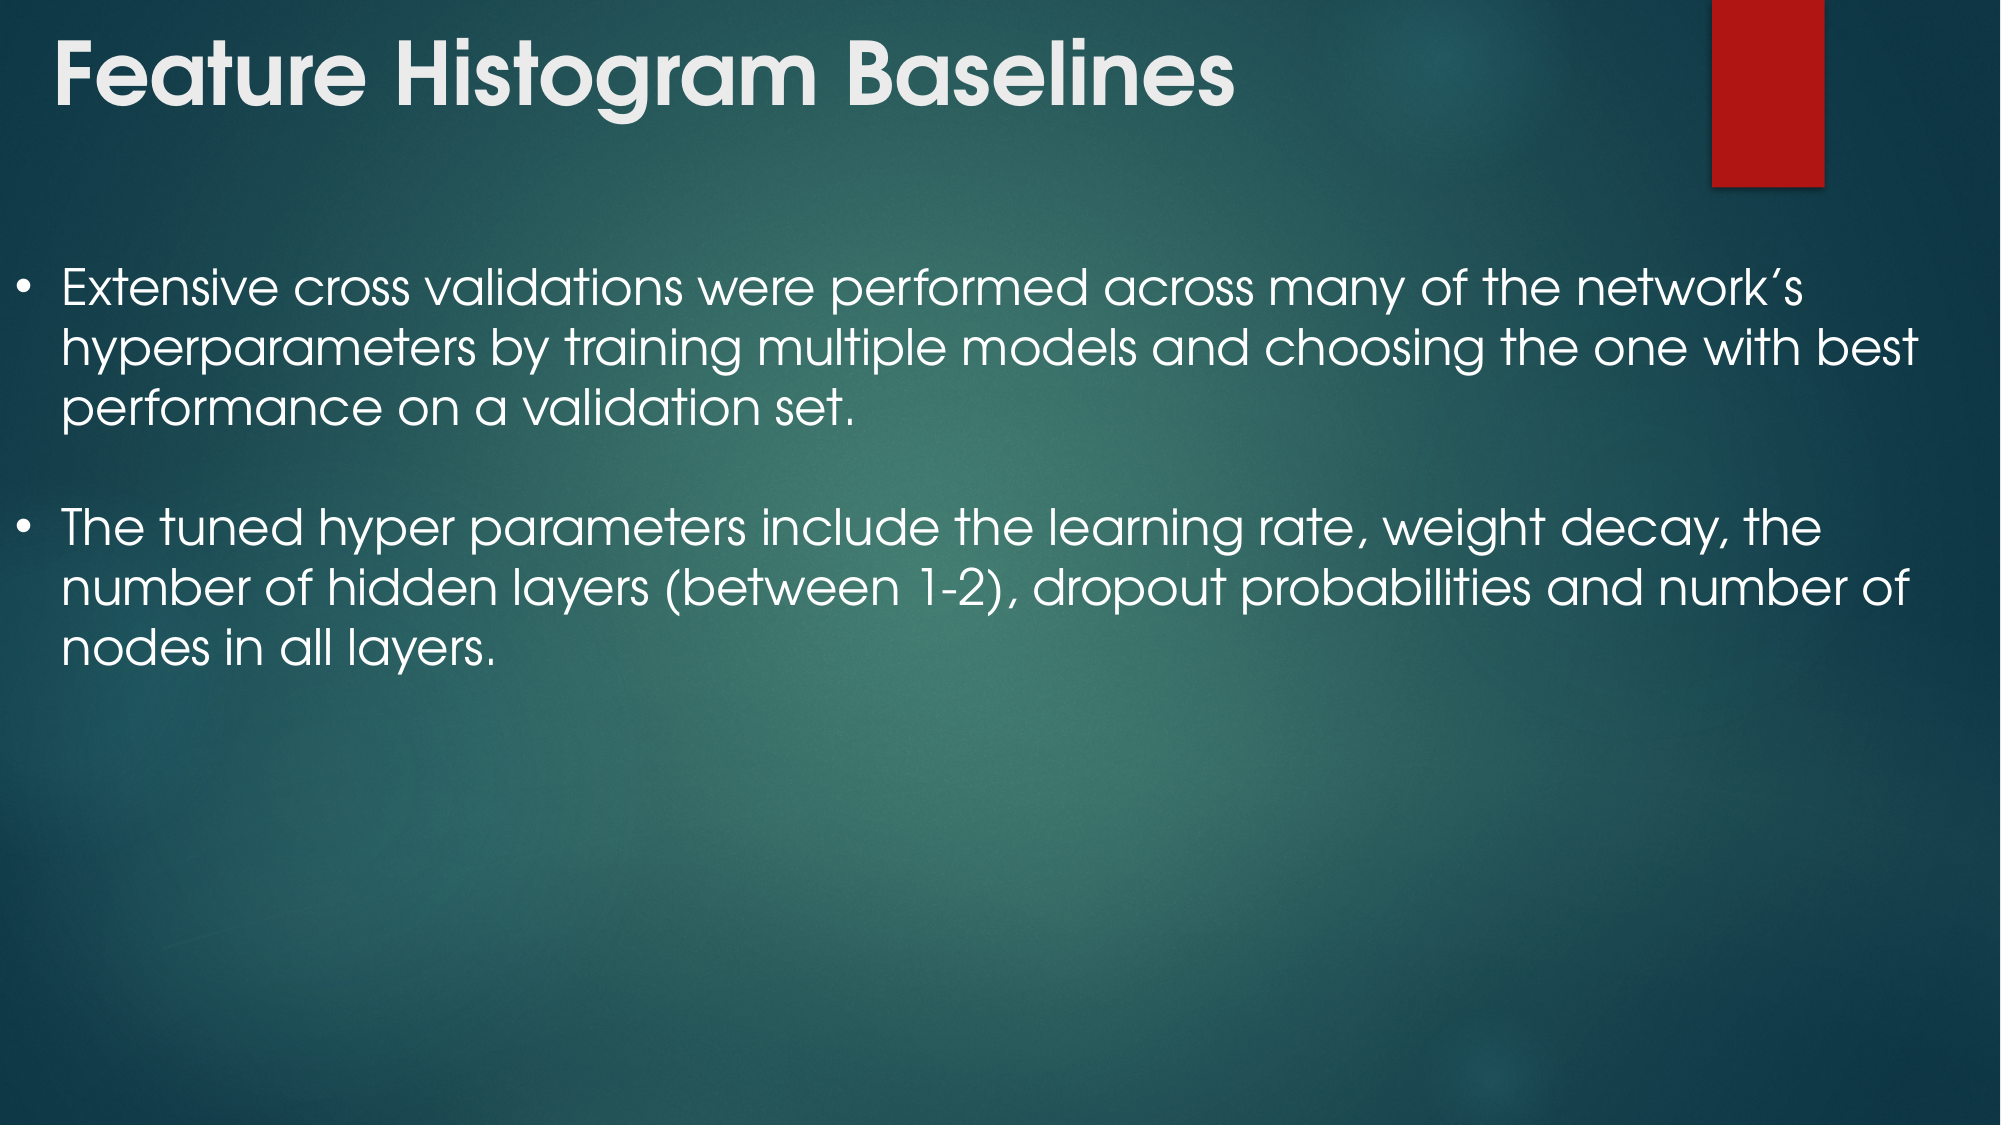

# Feature Histogram Baselines

Extensive cross validations were performed across many of the network’s hyperparameters by training multiple models and choosing the one with best performance on a validation set.

The tuned hyper parameters include the learning rate, weight decay, the number of hidden layers (between 1-2), dropout probabilities and number of nodes in all layers.